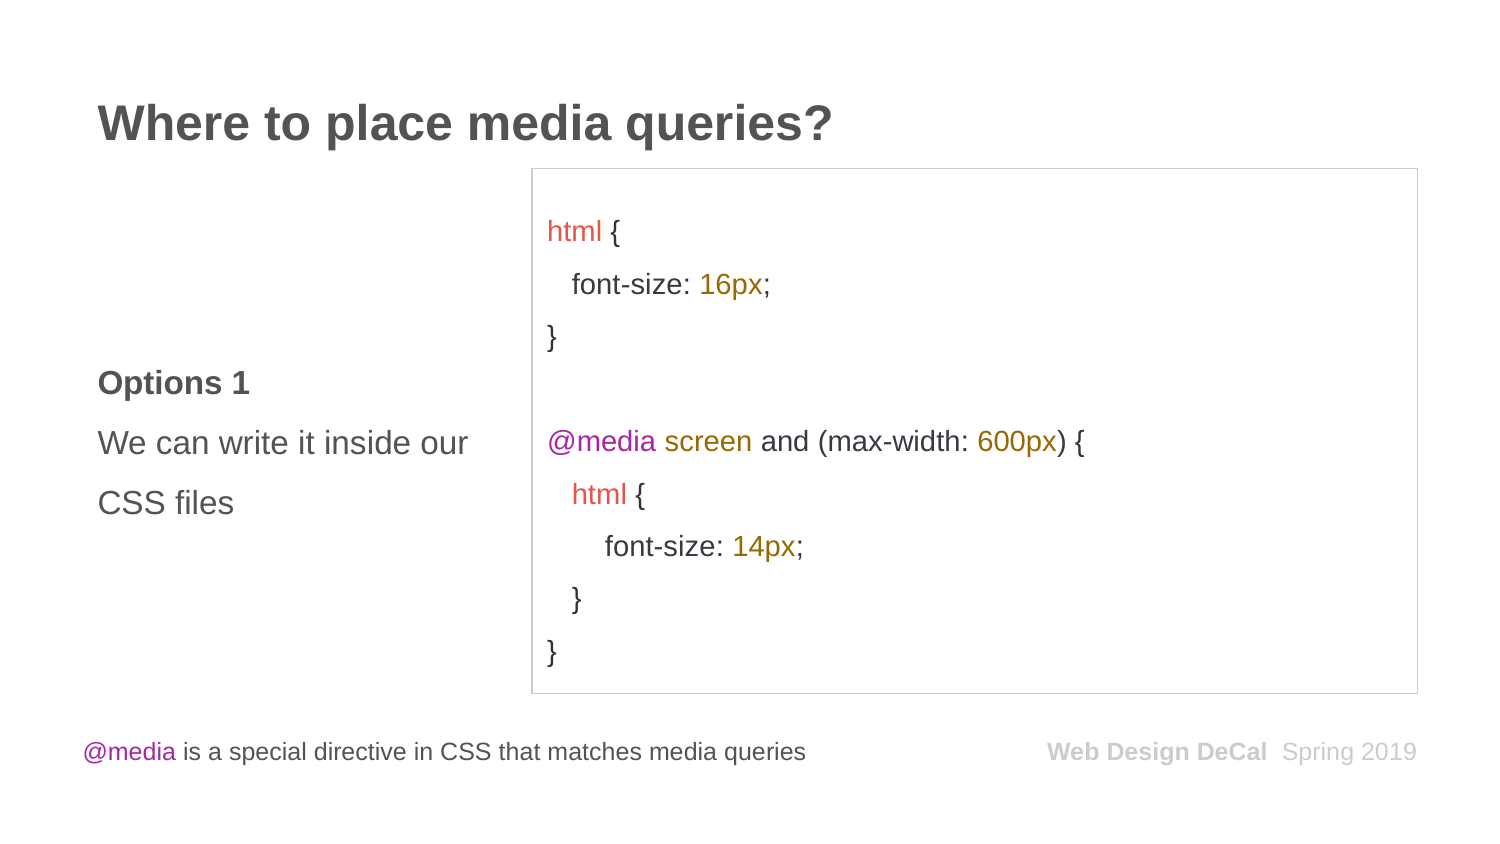

# Where to place media queries?
Options 1
We can write it inside our CSS files
html {
   font-size: 16px;
}

@media screen and (max-width: 600px) {
   html {
       font-size: 14px;
   }
}
@media is a special directive in CSS that matches media queries